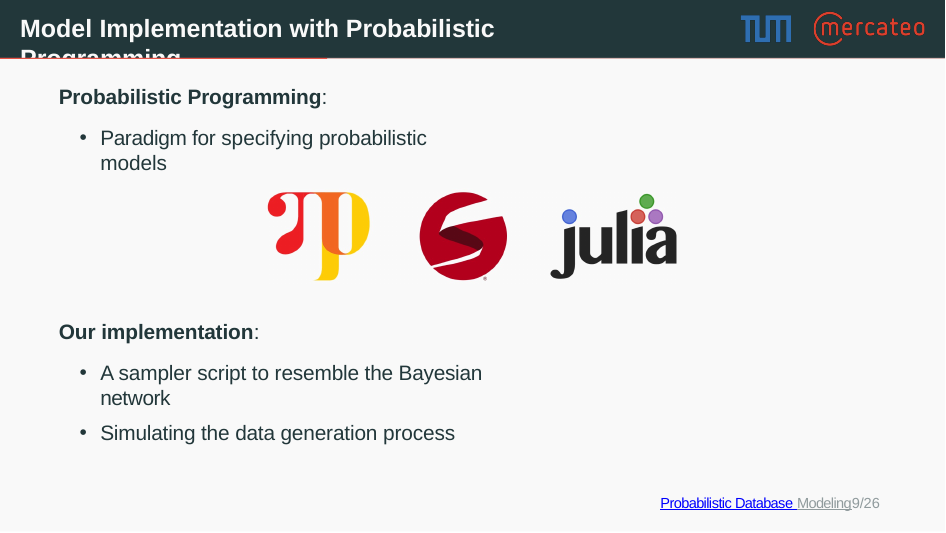

# Model Implementation with Probabilistic Programming

Probabilistic Programming:

Paradigm for specifying probabilistic models

Our implementation:

A sampler script to resemble the Bayesian network
Simulating the data generation process
Probabilistic Database Modeling9/26